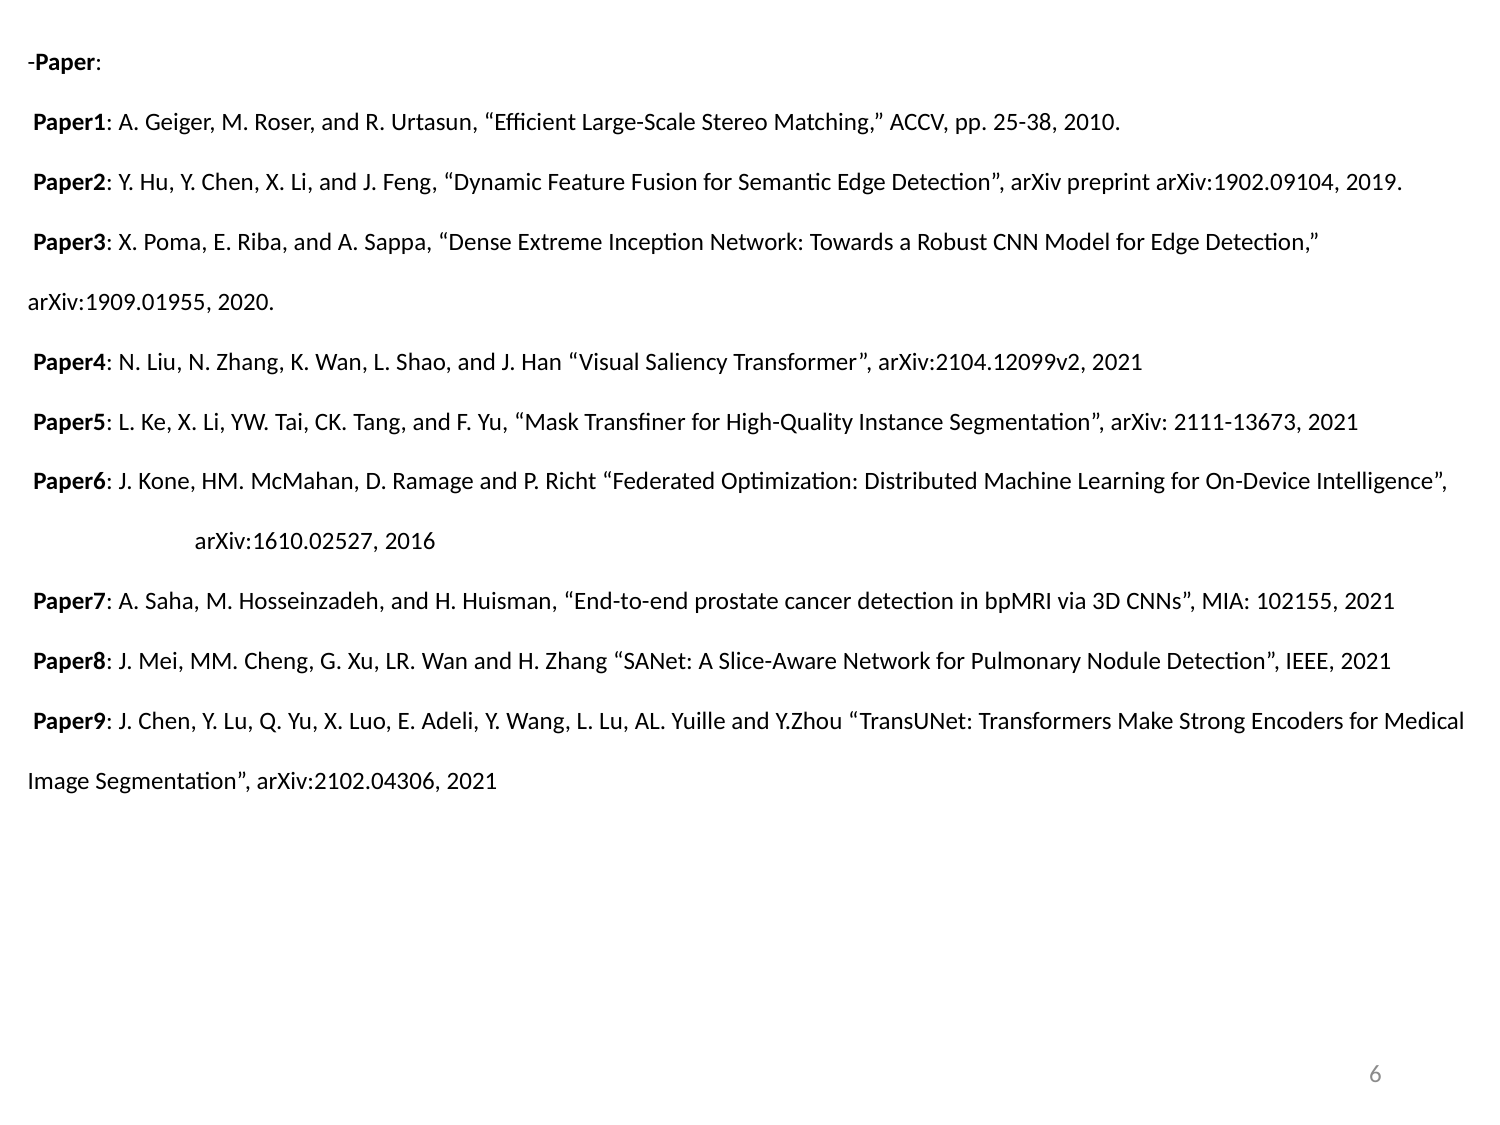

-Paper:
 Paper1: A. Geiger, M. Roser, and R. Urtasun, “Efficient Large-Scale Stereo Matching,” ACCV, pp. 25-38, 2010.
 Paper2: Y. Hu, Y. Chen, X. Li, and J. Feng, “Dynamic Feature Fusion for Semantic Edge Detection”, arXiv preprint arXiv:1902.09104, 2019.
 Paper3: X. Poma, E. Riba, and A. Sappa, “Dense Extreme Inception Network: Towards a Robust CNN Model for Edge Detection,” arXiv:1909.01955, 2020.
 Paper4: N. Liu, N. Zhang, K. Wan, L. Shao, and J. Han “Visual Saliency Transformer”, arXiv:2104.12099v2, 2021
 Paper5: L. Ke, X. Li, YW. Tai, CK. Tang, and F. Yu, “Mask Transfiner for High-Quality Instance Segmentation”, arXiv: 2111-13673, 2021
 Paper6: J. Kone, HM. McMahan, D. Ramage and P. Richt “Federated Optimization: Distributed Machine Learning for On-Device Intelligence”, 	   arXiv:1610.02527, 2016
 Paper7: A. Saha, M. Hosseinzadeh, and H. Huisman, “End-to-end prostate cancer detection in bpMRI via 3D CNNs”, MIA: 102155, 2021
 Paper8: J. Mei, MM. Cheng, G. Xu, LR. Wan and H. Zhang “SANet: A Slice-Aware Network for Pulmonary Nodule Detection”, IEEE, 2021
 Paper9: J. Chen, Y. Lu, Q. Yu, X. Luo, E. Adeli, Y. Wang, L. Lu, AL. Yuille and Y.Zhou “TransUNet: Transformers Make Strong Encoders for Medical Image Segmentation”, arXiv:2102.04306, 2021
6